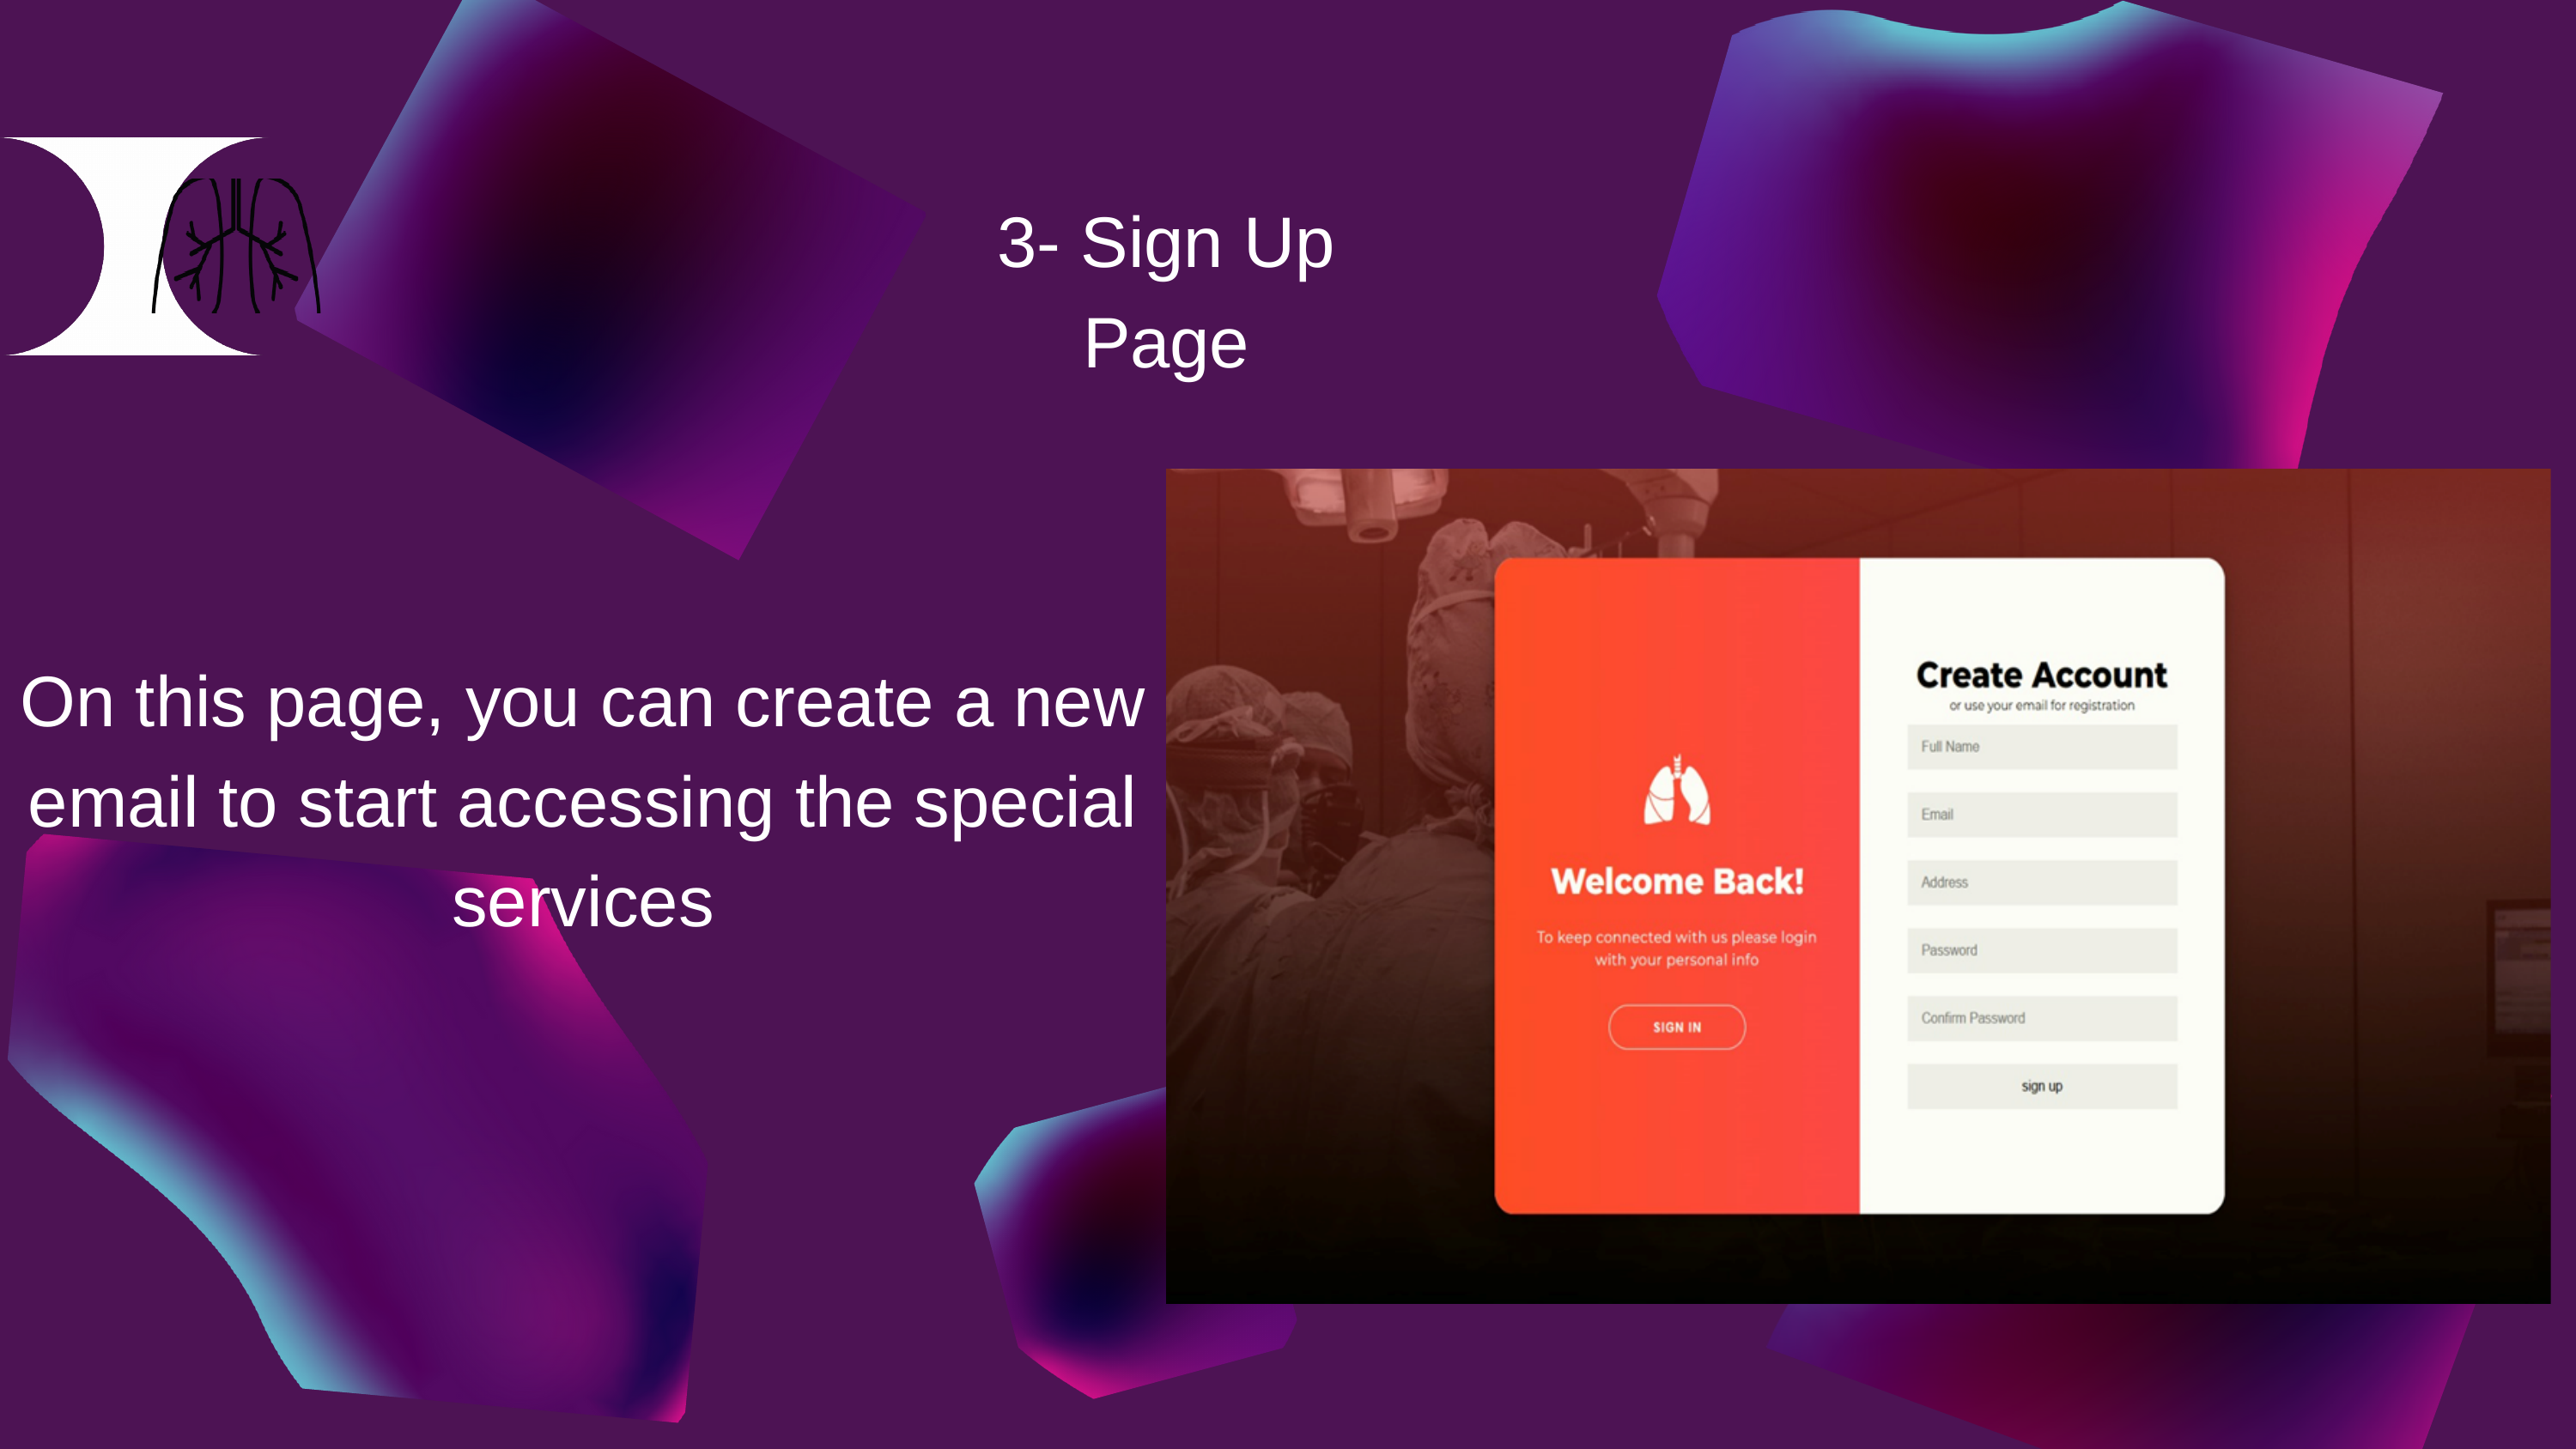

3- Sign Up Page

On this page, you can create a new email to start accessing the special services